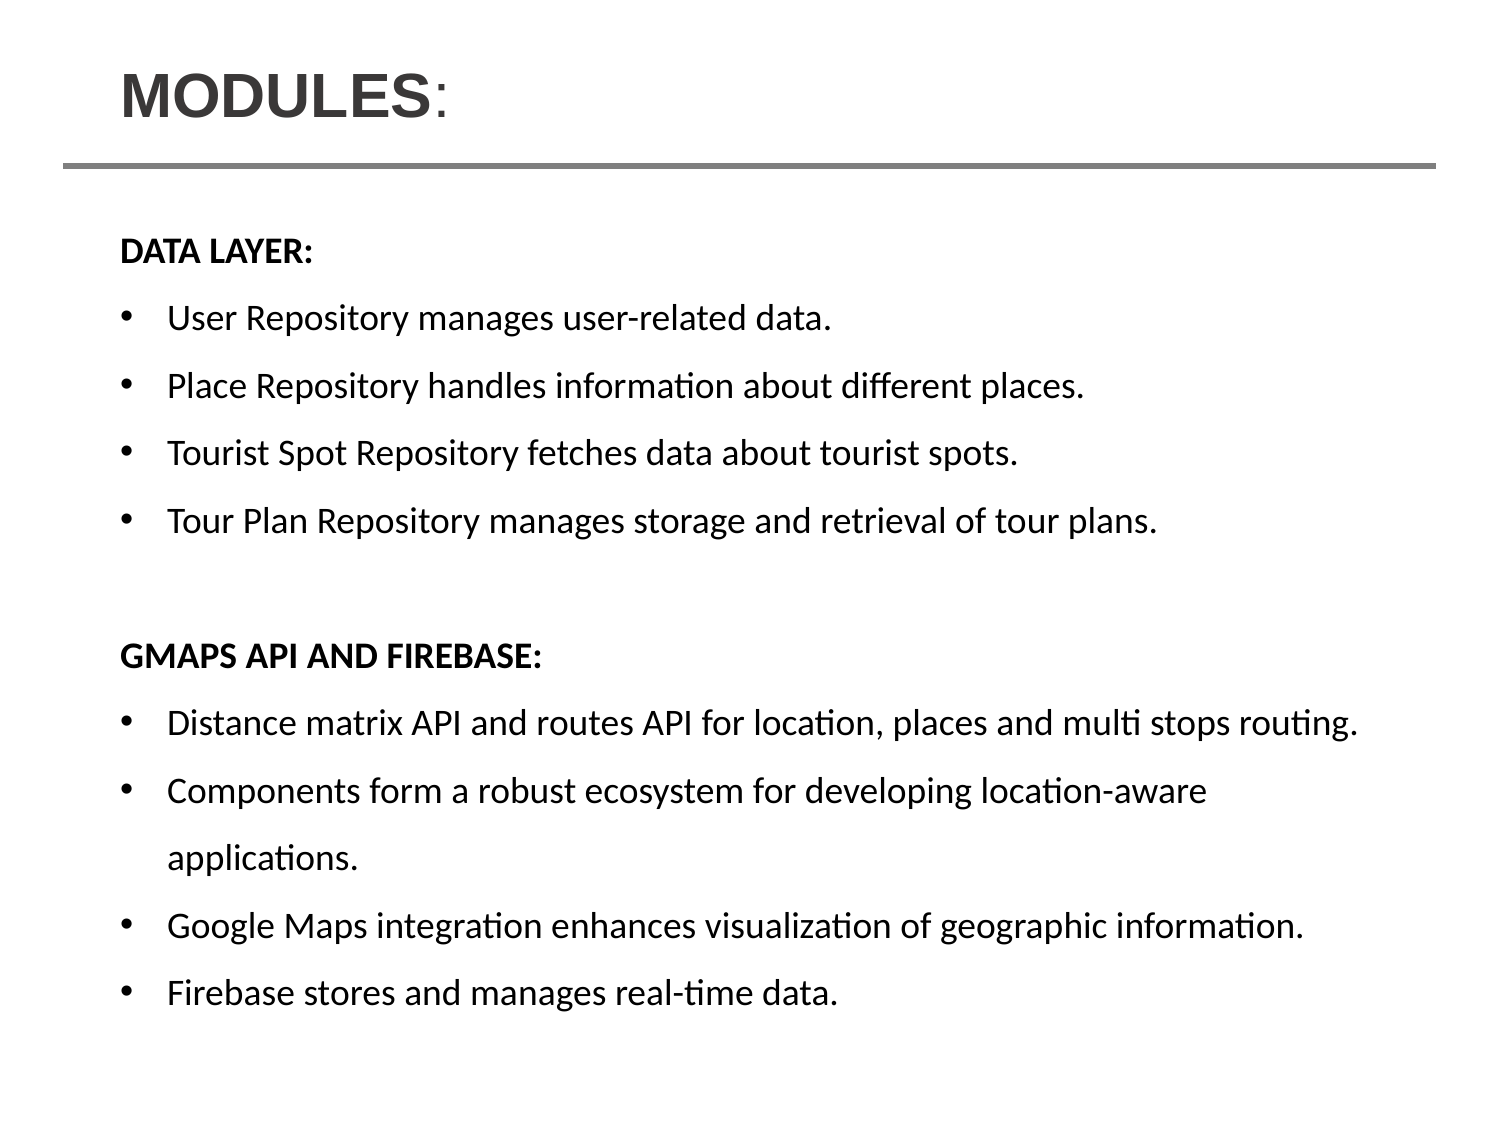

MODULES:
DATA LAYER:
User Repository manages user-related data.
Place Repository handles information about different places.
Tourist Spot Repository fetches data about tourist spots.
Tour Plan Repository manages storage and retrieval of tour plans.

GMAPS API AND FIREBASE:
Distance matrix API and routes API for location, places and multi stops routing.
Components form a robust ecosystem for developing location-aware applications.
Google Maps integration enhances visualization of geographic information.
Firebase stores and manages real-time data.